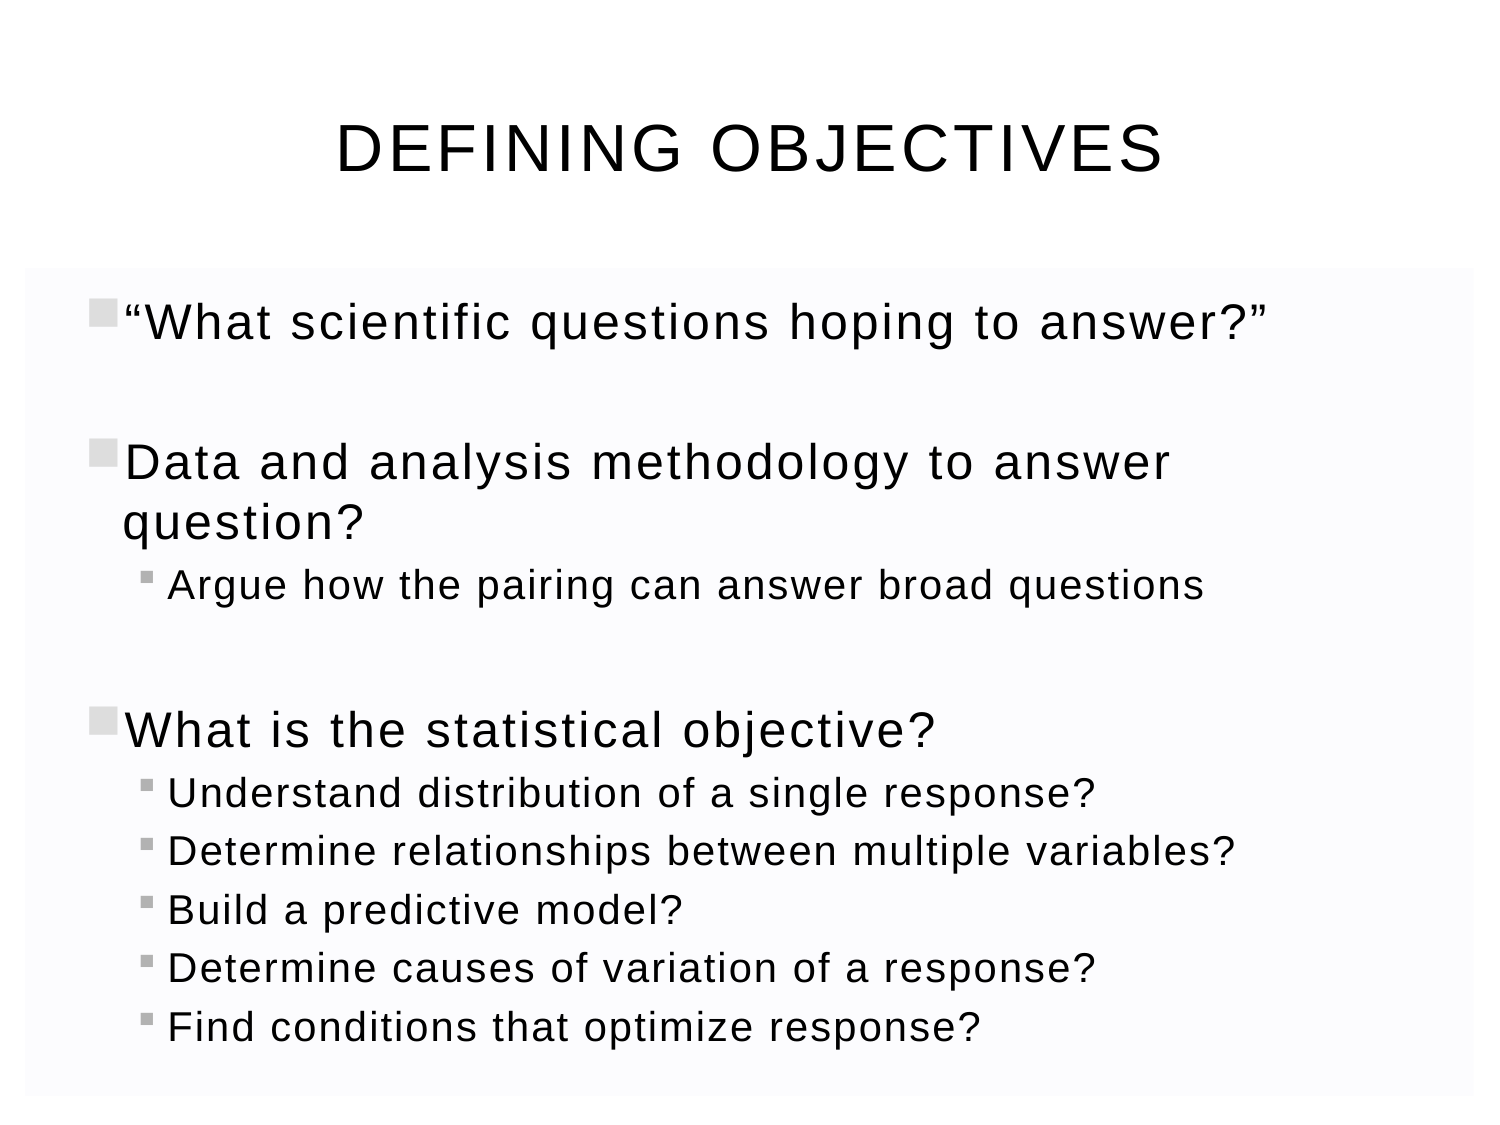

# Defining objectives
“What scientific questions hoping to answer?”

Data and analysis methodology to answer question?
Argue how the pairing can answer broad questions

What is the statistical objective?
Understand distribution of a single response?
Determine relationships between multiple variables?
Build a predictive model?
Determine causes of variation of a response?
Find conditions that optimize response?